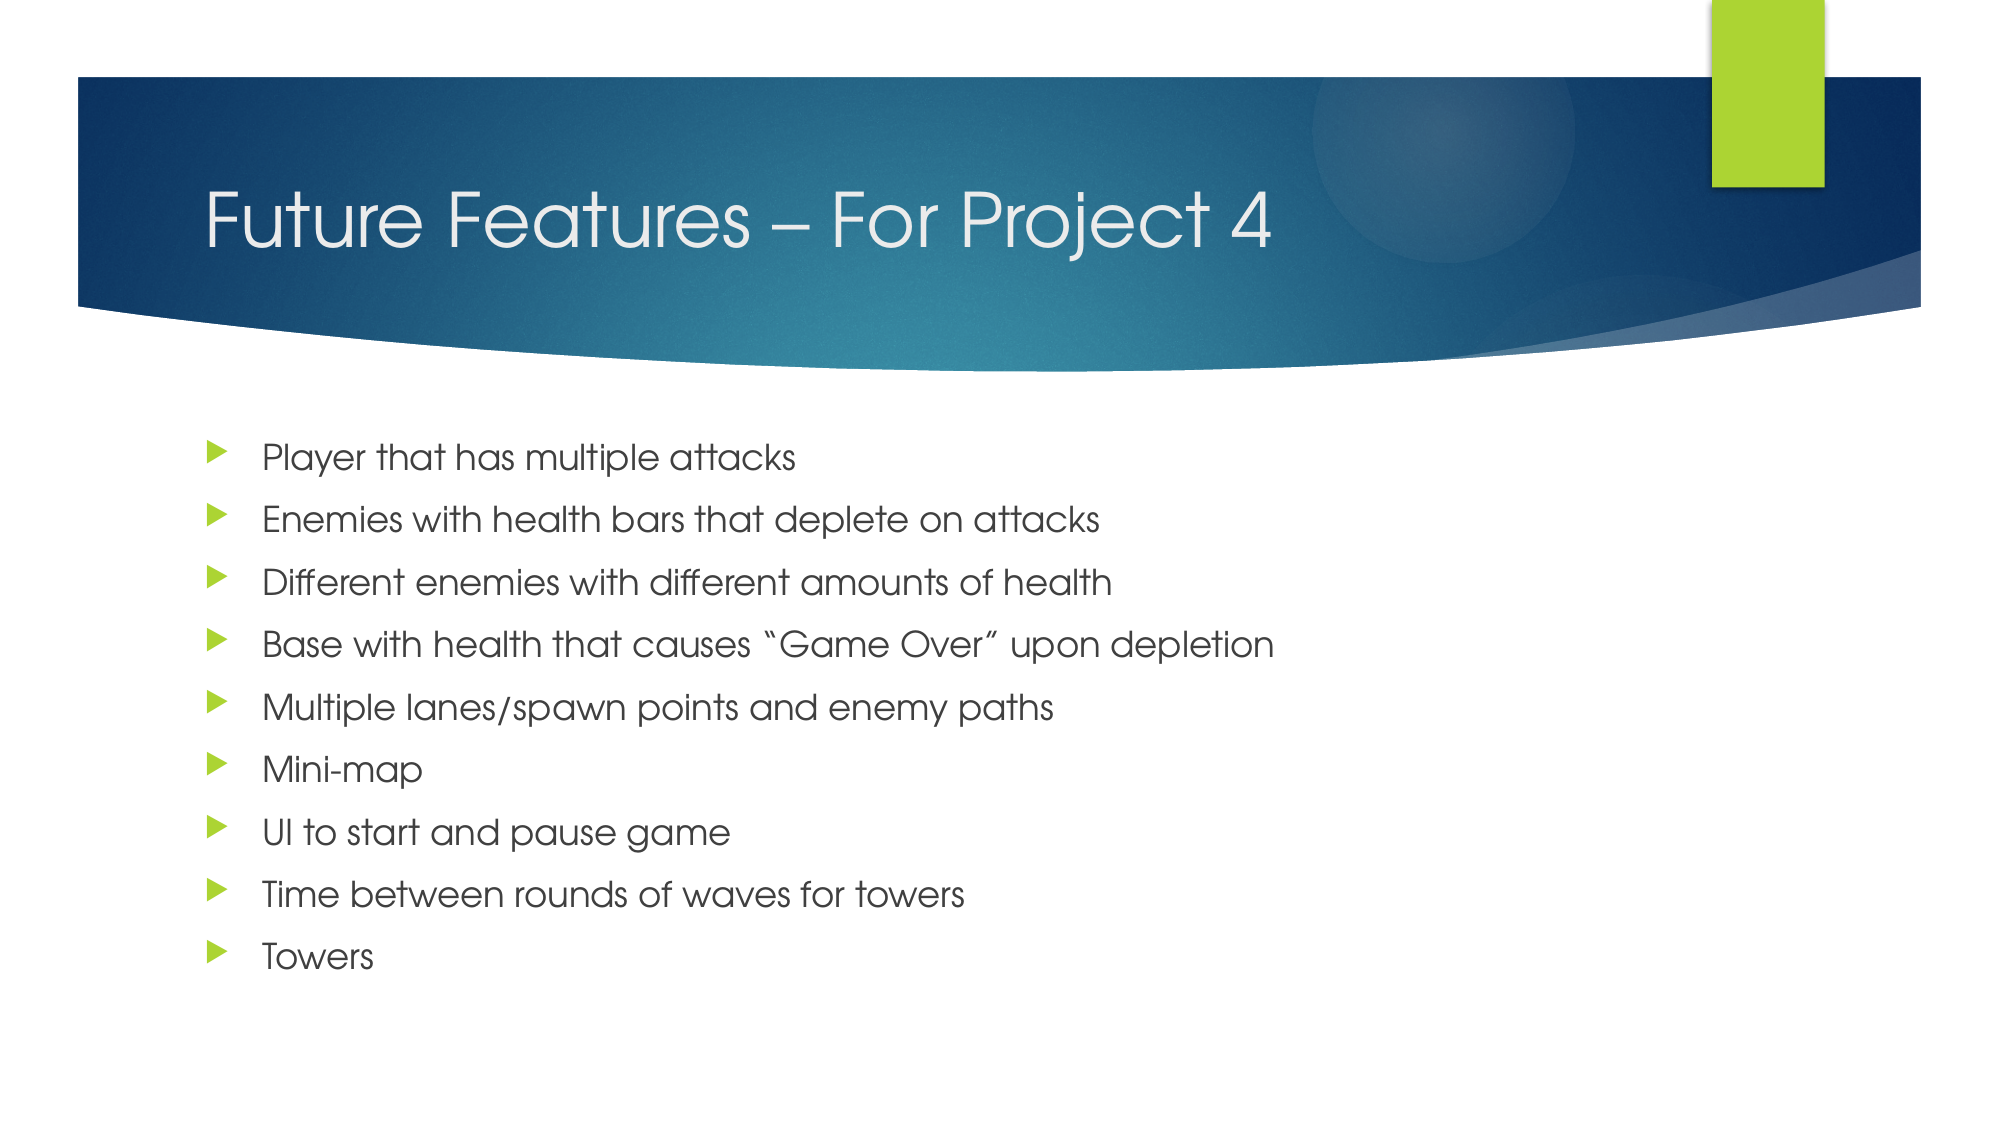

# Future Features – For Project 4
Player that has multiple attacks
Enemies with health bars that deplete on attacks
Different enemies with different amounts of health
Base with health that causes “Game Over” upon depletion
Multiple lanes/spawn points and enemy paths
Mini-map
UI to start and pause game
Time between rounds of waves for towers
Towers